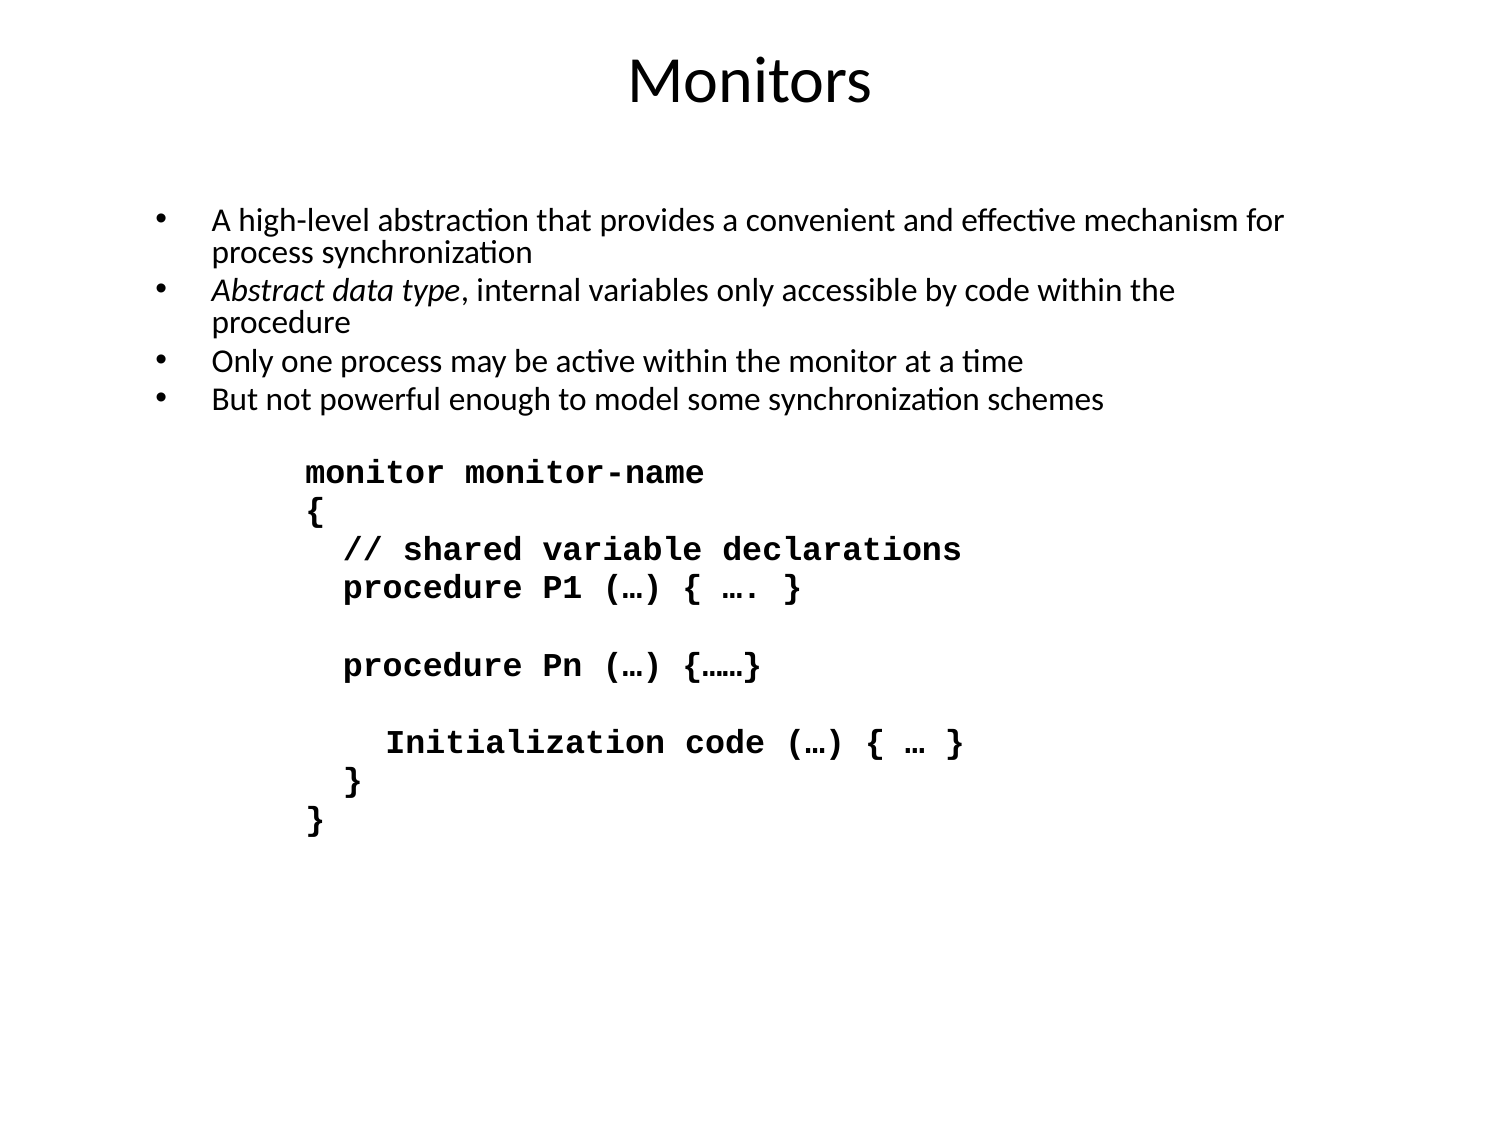

# Monitors
A high-level abstraction that provides a convenient and effective mechanism for process synchronization
Abstract data type, internal variables only accessible by code within the procedure
Only one process may be active within the monitor at a time
But not powerful enough to model some synchronization schemes

monitor monitor-name
{
	// shared variable declarations
	procedure P1 (…) { …. }

	procedure Pn (…) {……}

    Initialization code (…) { … }
	}
}